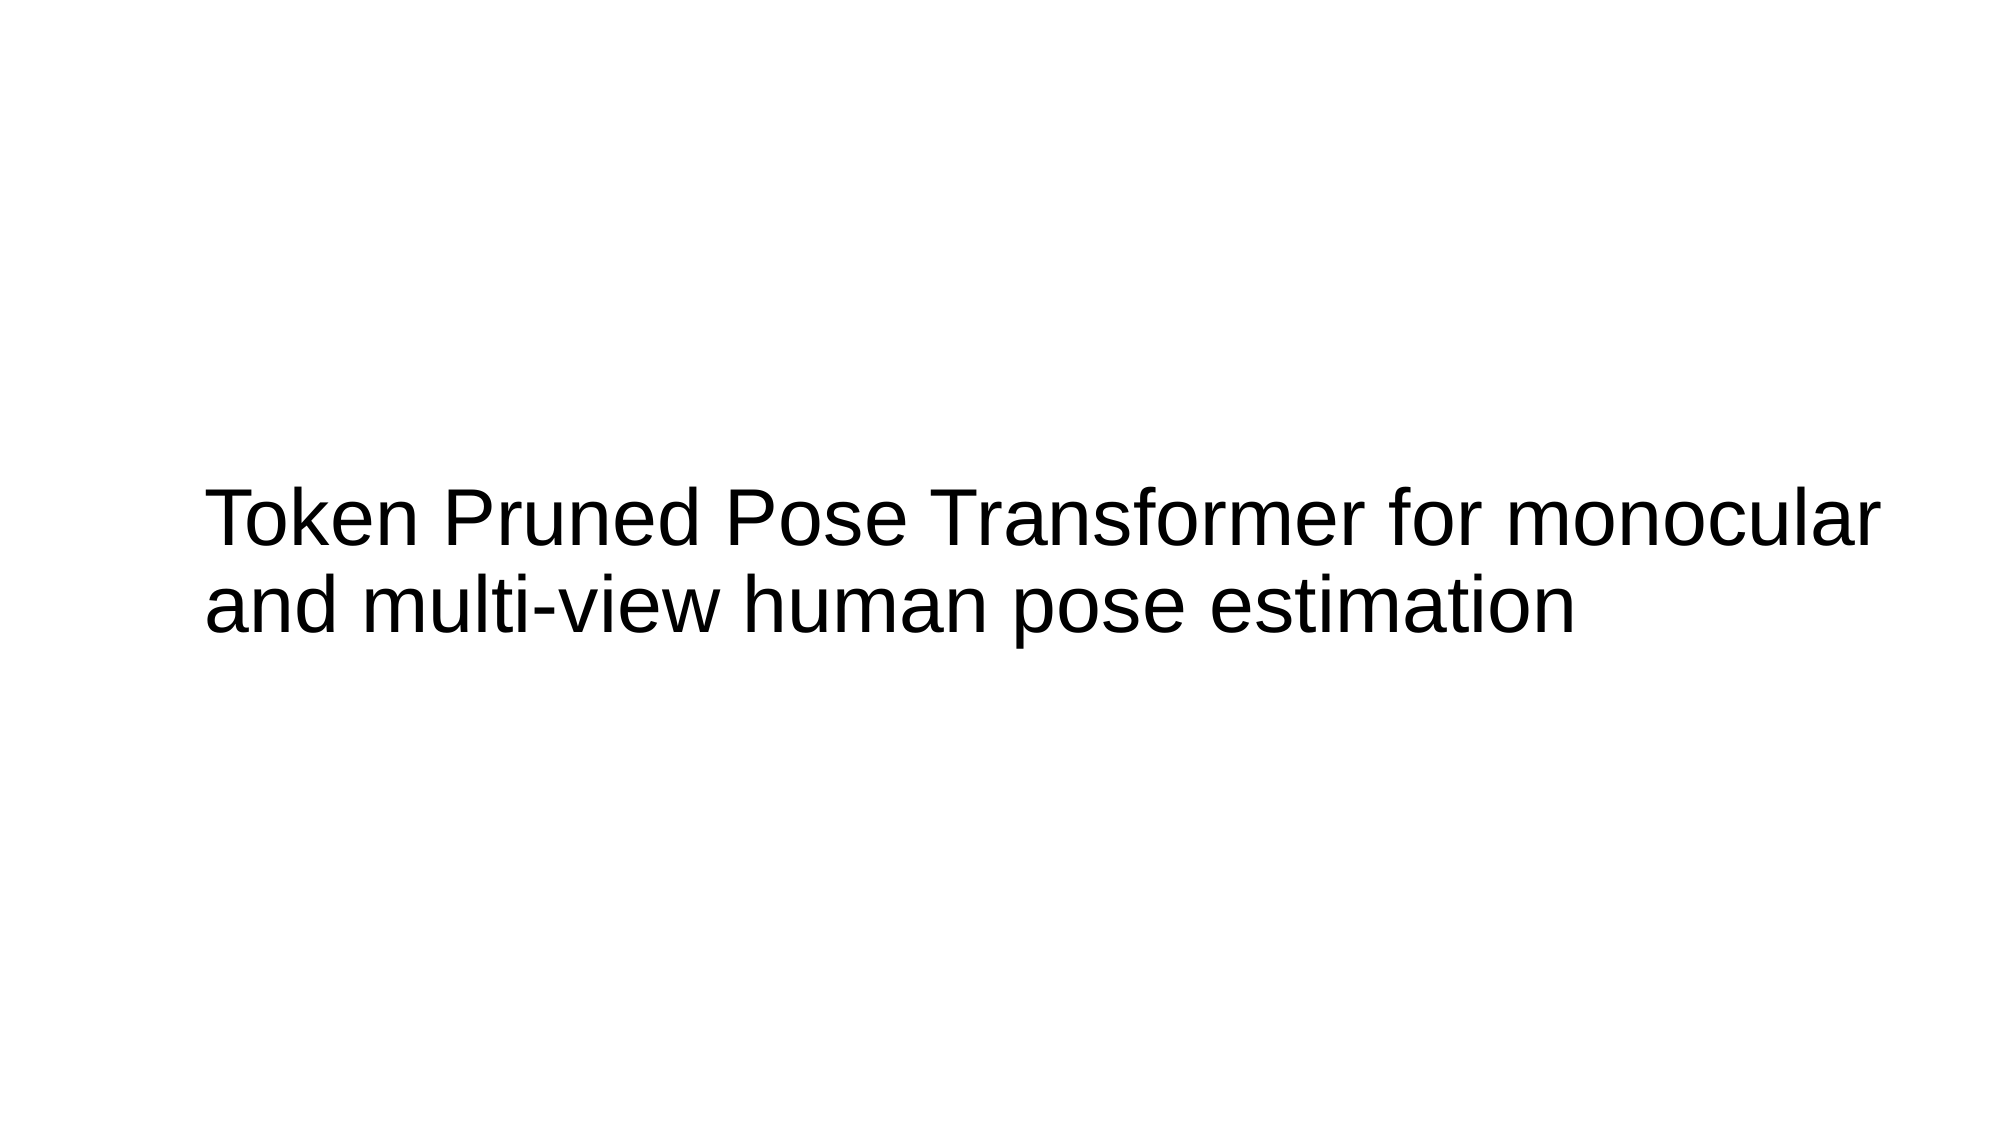

# Token Pruned Pose Transformer for monocular and multi-view human pose estimation